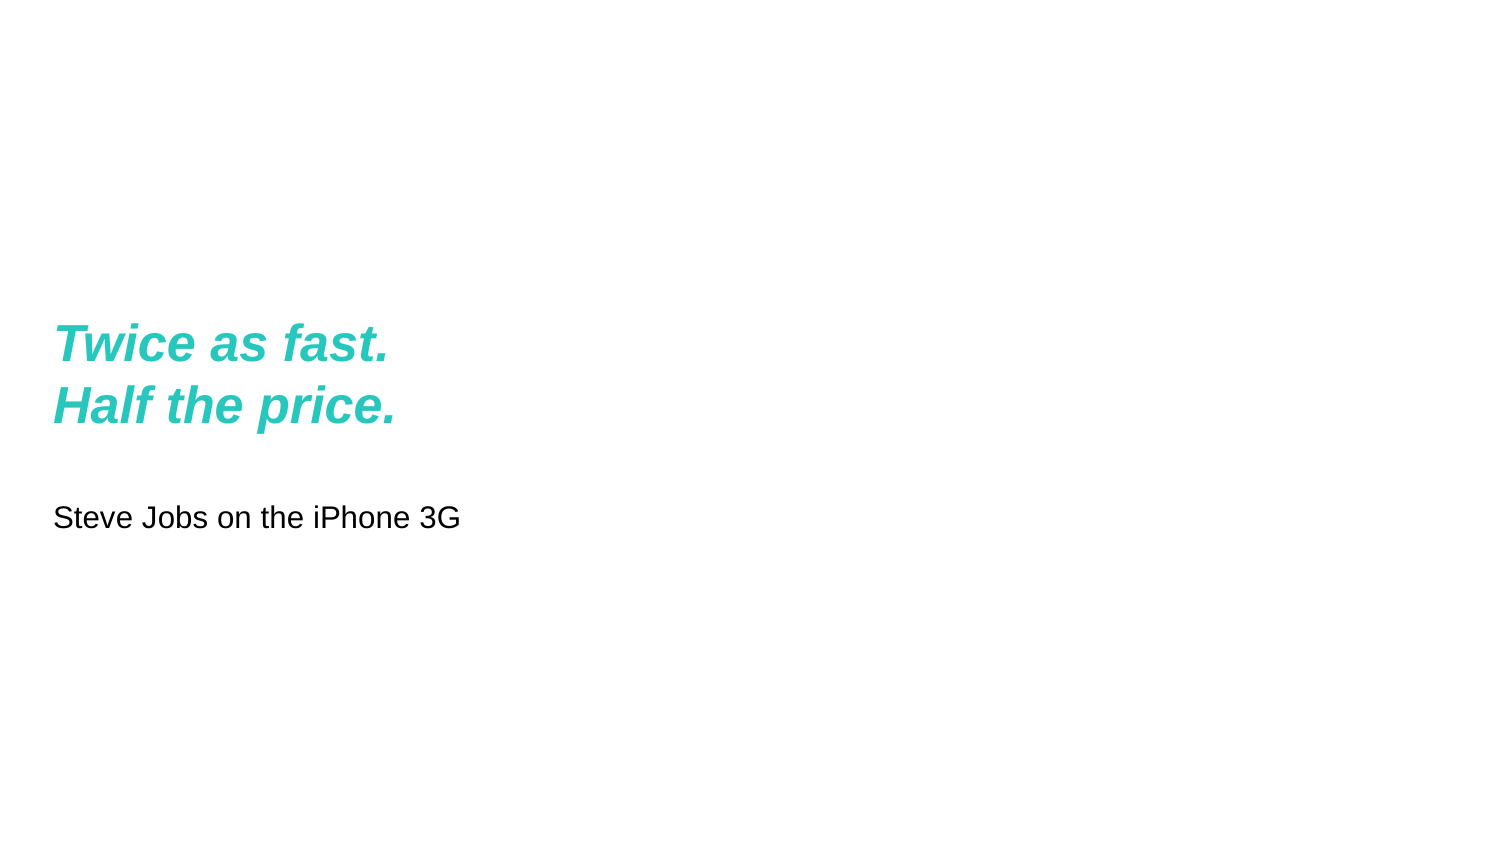

Twice as fast.
Half the price.

Steve Jobs on the iPhone 3G